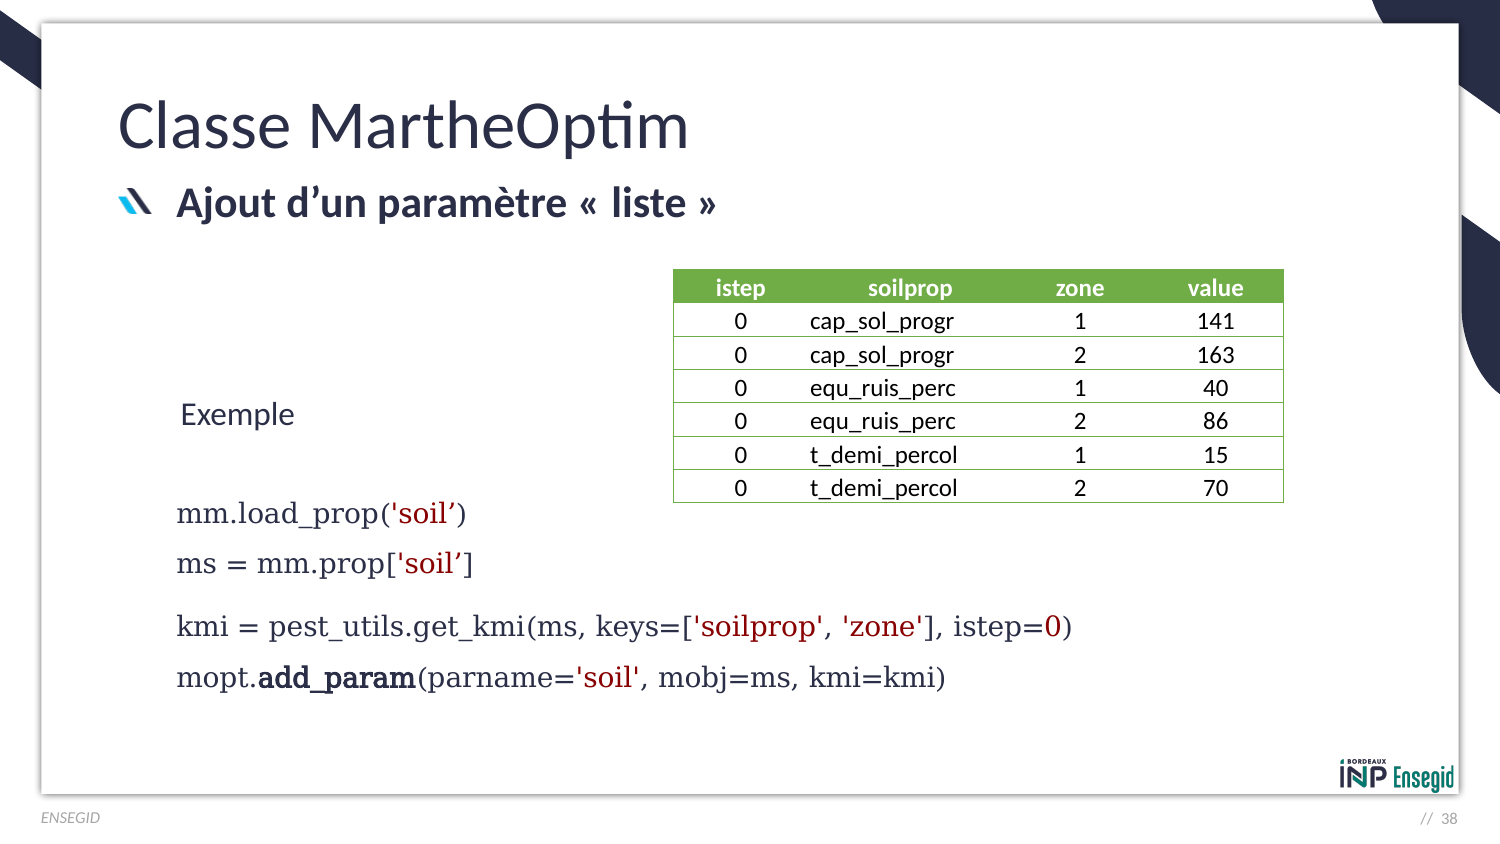

# Classe MartheOptim
Ajout d’un paramètre « liste »
| istep | soilprop | zone | value |
| --- | --- | --- | --- |
| 0 | cap\_sol\_progr | 1 | 141 |
| 0 | cap\_sol\_progr | 2 | 163 |
| 0 | equ\_ruis\_perc | 1 | 40 |
| 0 | equ\_ruis\_perc | 2 | 86 |
| 0 | t\_demi\_percol | 1 | 15 |
| 0 | t\_demi\_percol | 2 | 70 |
Exemple
mm.load_prop('soil’)
ms = mm.prop['soil’]
kmi = pest_utils.get_kmi(ms, keys=['soilprop', 'zone'], istep=0) mopt.add_param(parname='soil', mobj=ms, kmi=kmi)